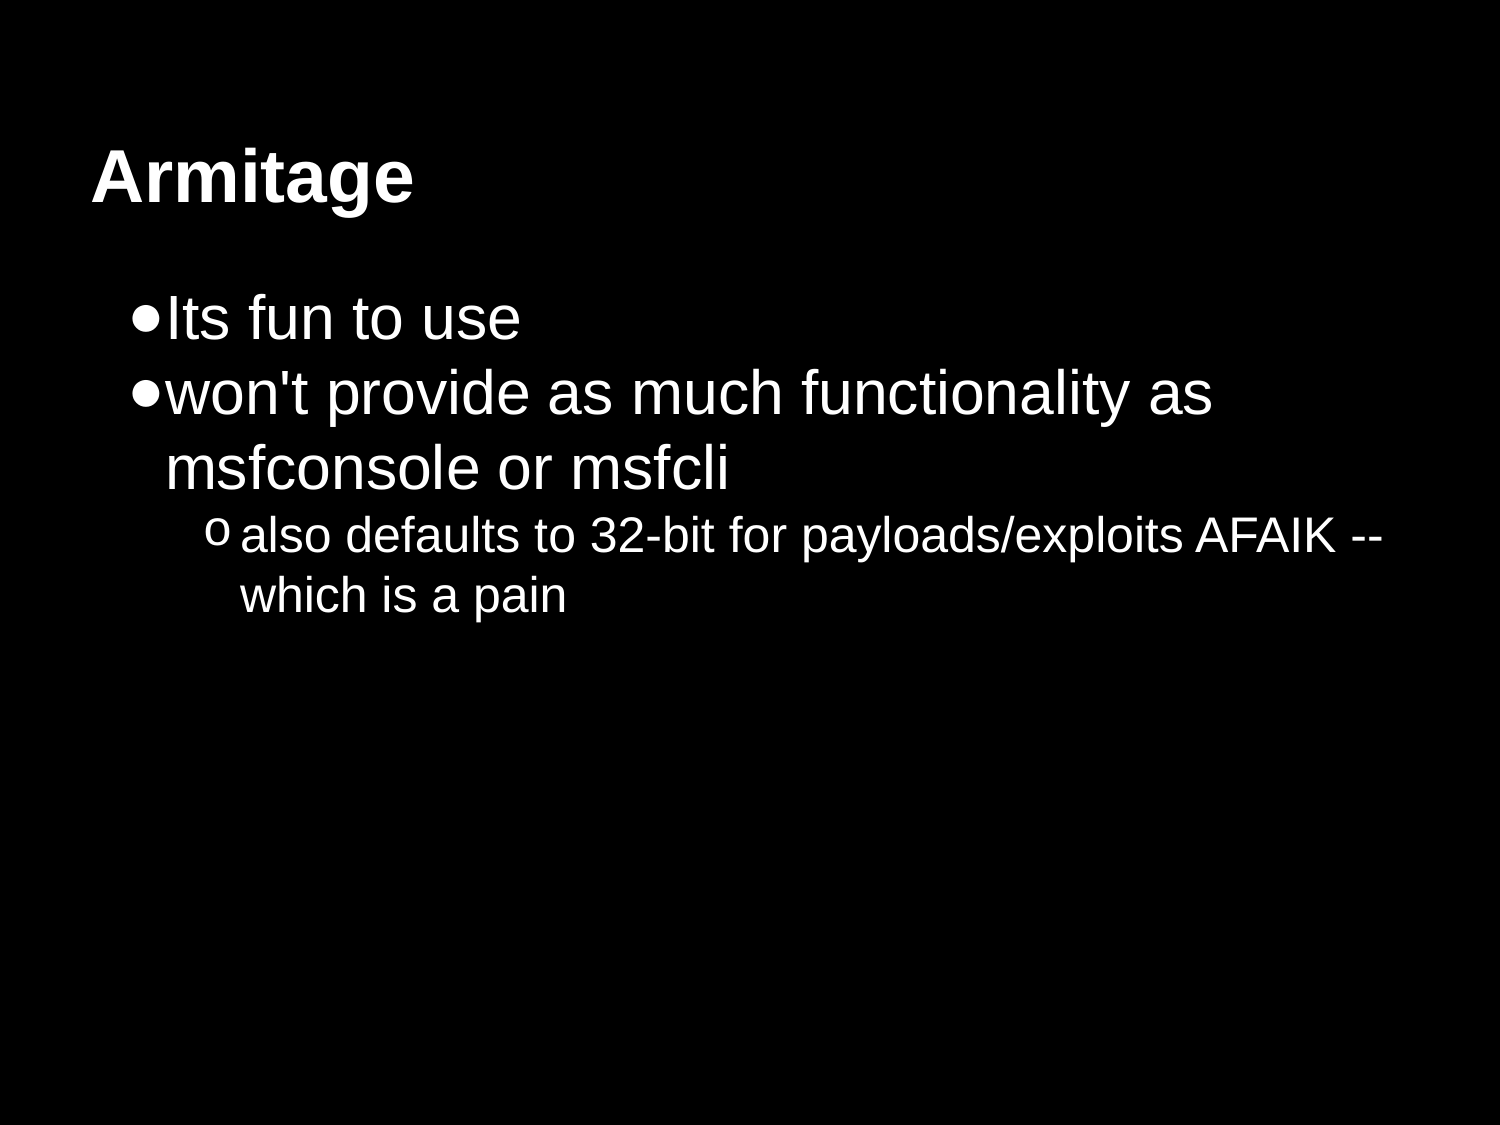

# Armitage
Its fun to use
won't provide as much functionality as msfconsole or msfcli
also defaults to 32-bit for payloads/exploits AFAIK -- which is a pain